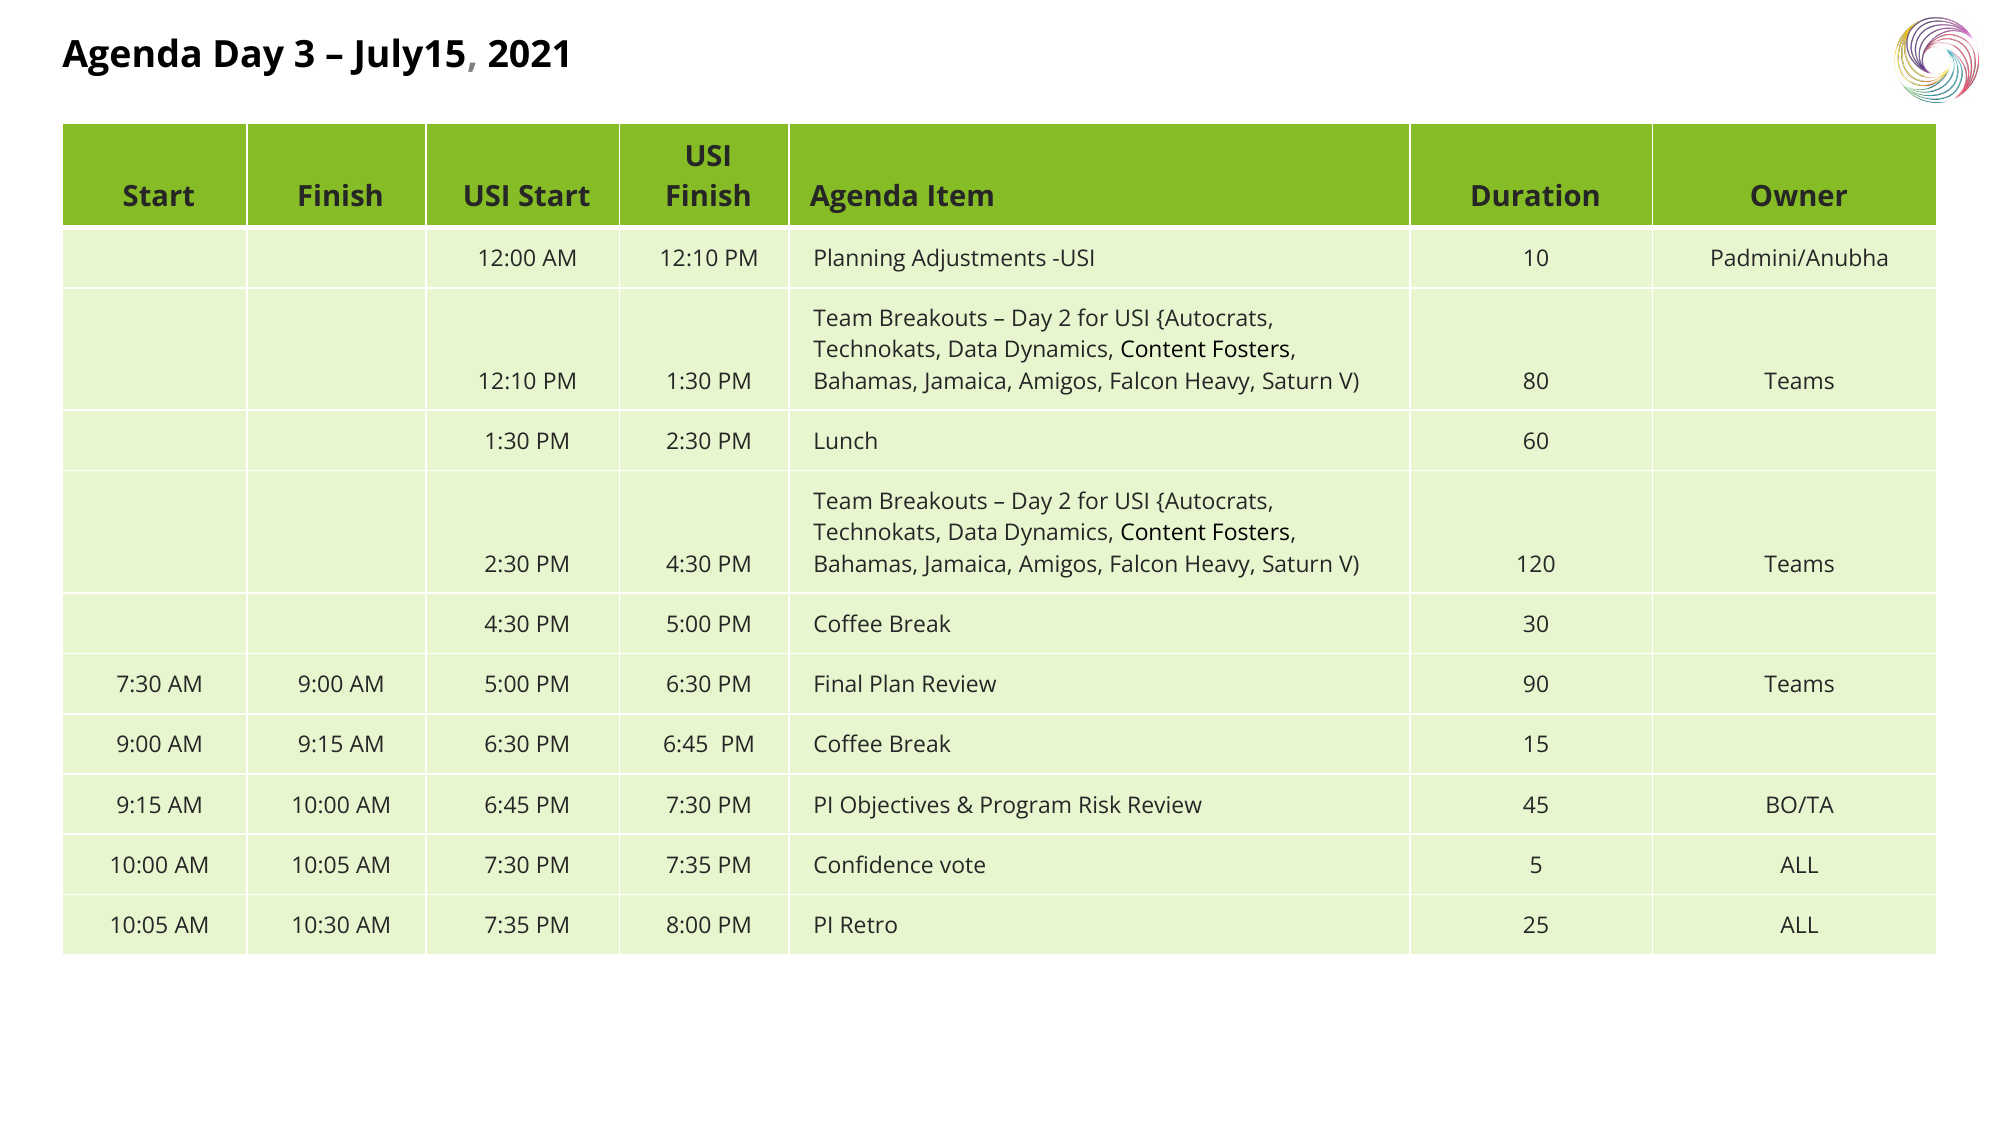

Agenda Day 3 – July15, 2021
| Start | Finish | USI Start | USI Finish | Agenda Item | Duration | Owner |
| --- | --- | --- | --- | --- | --- | --- |
|  |  | 12:00 AM | 12:10 PM | Planning Adjustments -USI | 10 | Padmini/Anubha |
|  |  | 12:10 PM | 1:30 PM | Team Breakouts – Day 2 for USI {Autocrats, Technokats, Data Dynamics, Content Fosters, Bahamas, Jamaica, Amigos, Falcon Heavy, Saturn V) | 80 | Teams |
|  |  | 1:30 PM | 2:30 PM | Lunch | 60 |  |
|  |  | 2:30 PM | 4:30 PM | Team Breakouts – Day 2 for USI {Autocrats, Technokats, Data Dynamics, Content Fosters, Bahamas, Jamaica, Amigos, Falcon Heavy, Saturn V) | 120 | Teams |
|  |  | 4:30 PM | 5:00 PM | Coffee Break | 30 |  |
| 7:30 AM | 9:00 AM | 5:00 PM | 6:30 PM | Final Plan Review | 90 | Teams |
| 9:00 AM | 9:15 AM | 6:30 PM | 6:45  PM | Coffee Break | 15 |  |
| 9:15 AM | 10:00 AM | 6:45 PM | 7:30 PM | PI Objectives & Program Risk Review | 45 | BO/TA |
| 10:00 AM | 10:05 AM | 7:30 PM | 7:35 PM | Confidence vote | 5 | ALL |
| 10:05 AM | 10:30 AM | 7:35 PM | 8:00 PM | PI Retro | 25 | ALL |